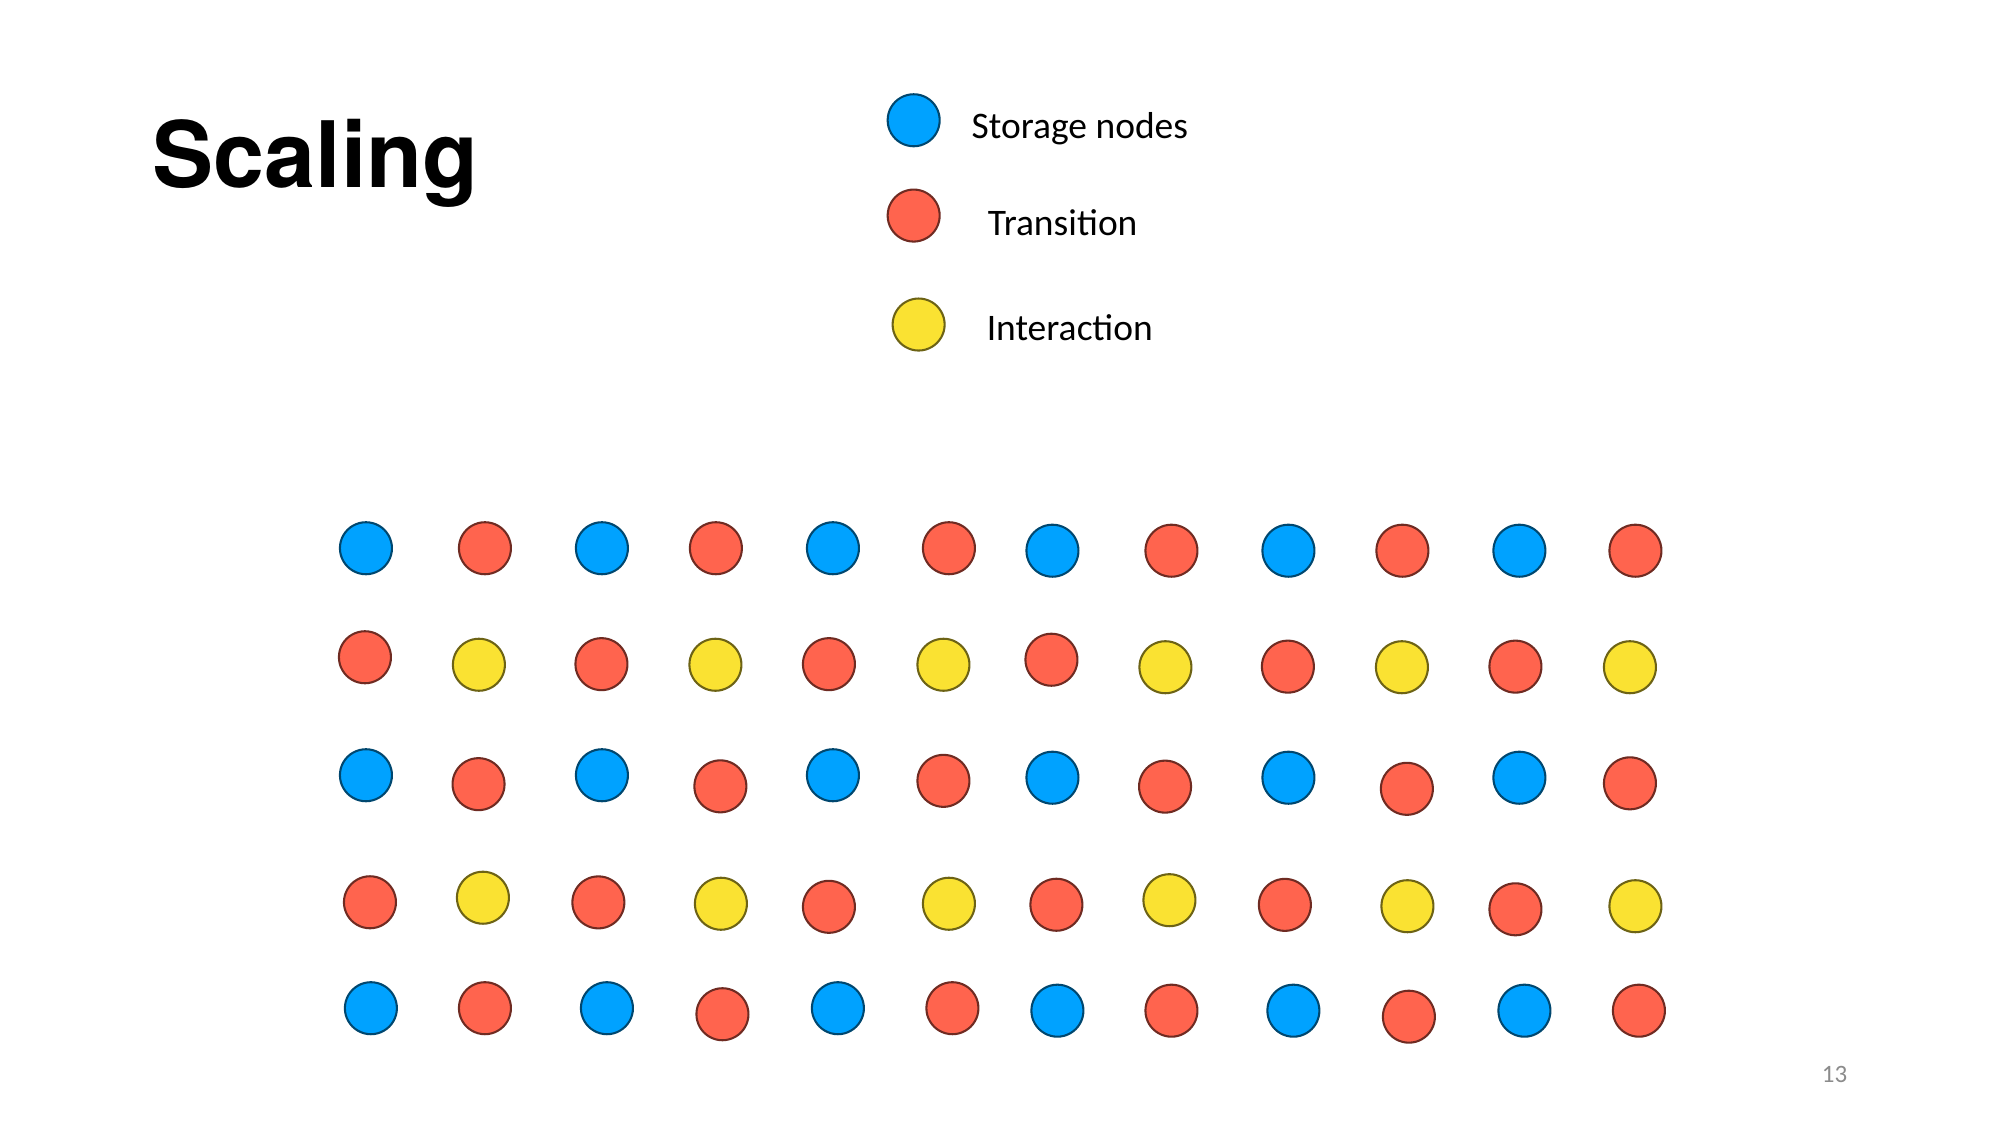

# Scaling
Storage nodes

Transition
Interaction

13